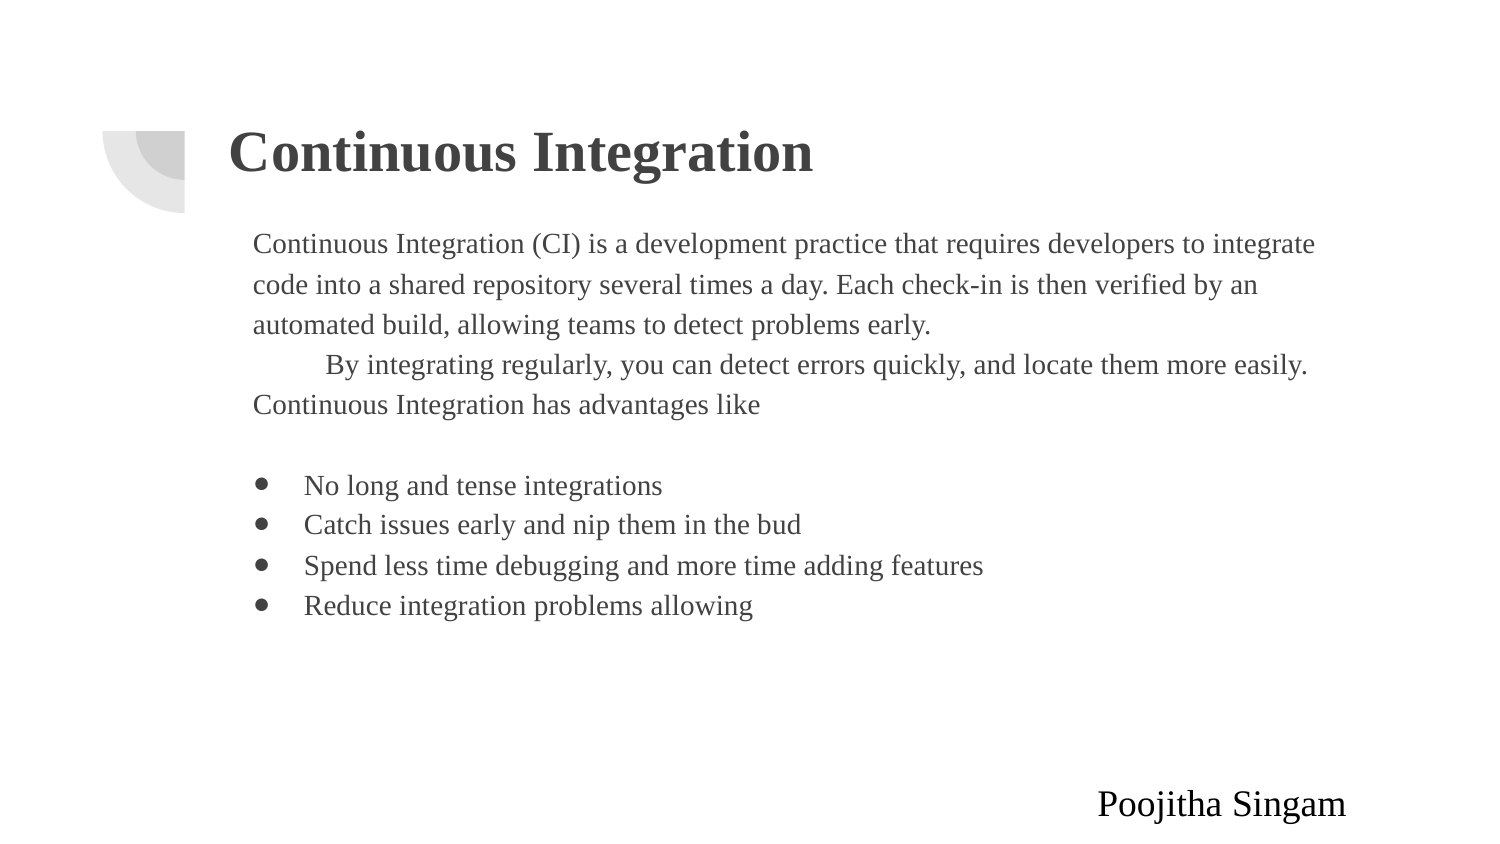

# Continuous Integration
Continuous Integration (CI) is a development practice that requires developers to integrate code into a shared repository several times a day. Each check-in is then verified by an automated build, allowing teams to detect problems early.
          By integrating regularly, you can detect errors quickly, and locate them more easily. Continuous Integration has advantages like

No long and tense integrations
Catch issues early and nip them in the bud
Spend less time debugging and more time adding features
Reduce integration problems allowing

      Poojitha Singam